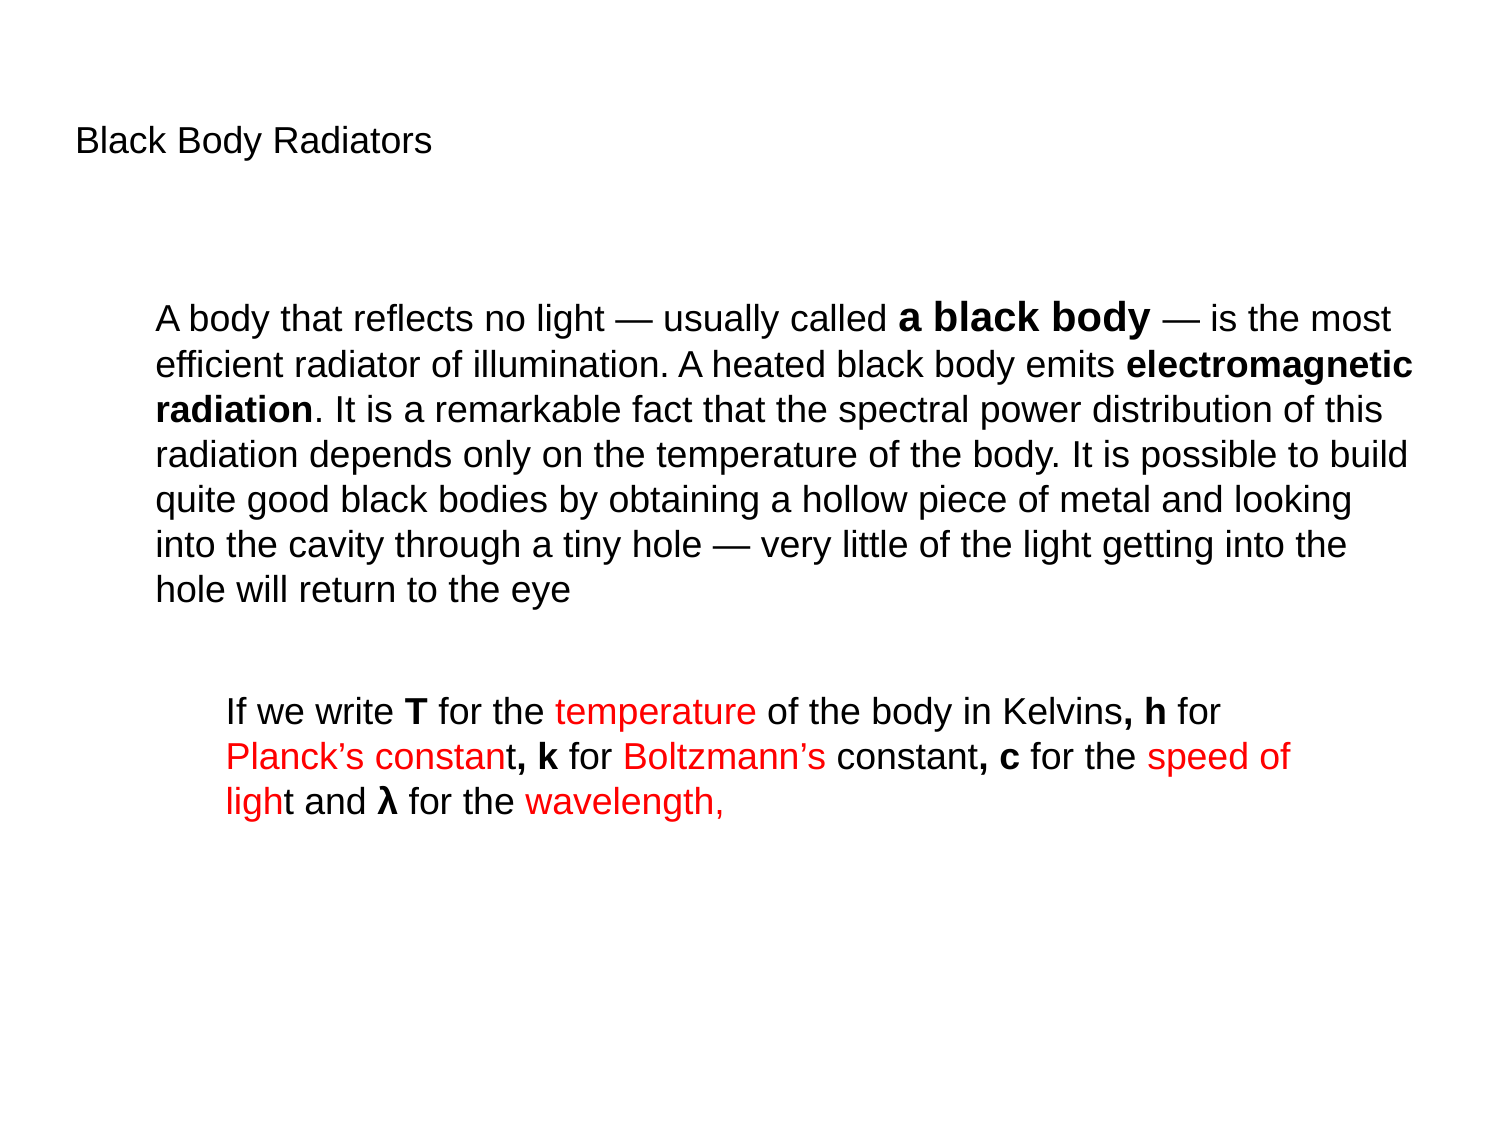

# Black Body Radiators
A body that reflects no light — usually called a black body — is the most efficient radiator of illumination. A heated black body emits electromagnetic radiation. It is a remarkable fact that the spectral power distribution of this radiation depends only on the temperature of the body. It is possible to build quite good black bodies by obtaining a hollow piece of metal and looking into the cavity through a tiny hole — very little of the light getting into the hole will return to the eye
If we write T for the temperature of the body in Kelvins, h for Planck’s constant, k for Boltzmann’s constant, c for the speed of light and λ for the wavelength,